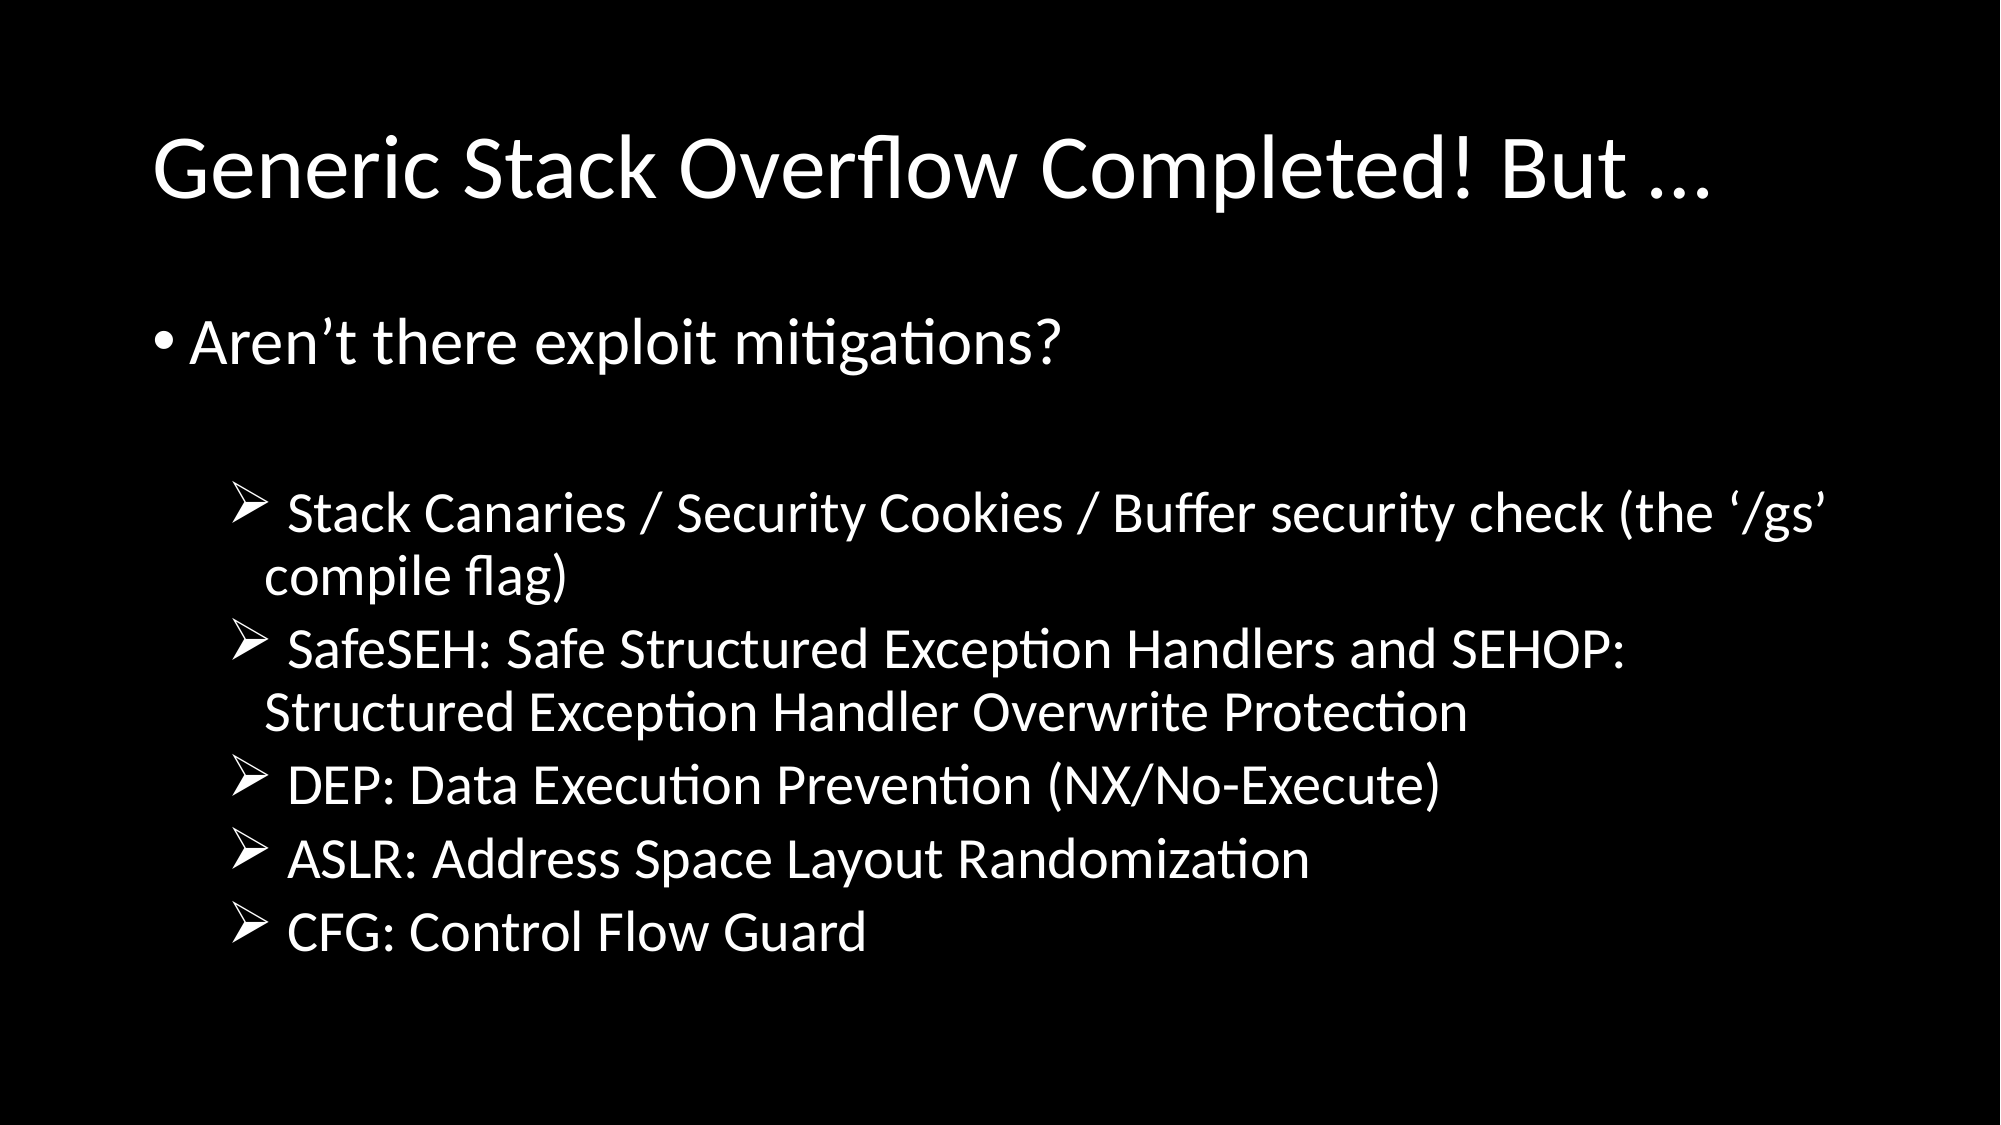

# Generic Stack Overflow Completed! But …
Aren’t there exploit mitigations?

 Stack Canaries / Security Cookies / Buffer security check (the ‘/gs’ compile flag)
 SafeSEH: Safe Structured Exception Handlers and SEHOP: Structured Exception Handler Overwrite Protection
 DEP: Data Execution Prevention (NX/No-Execute)
 ASLR: Address Space Layout Randomization
 CFG: Control Flow Guard